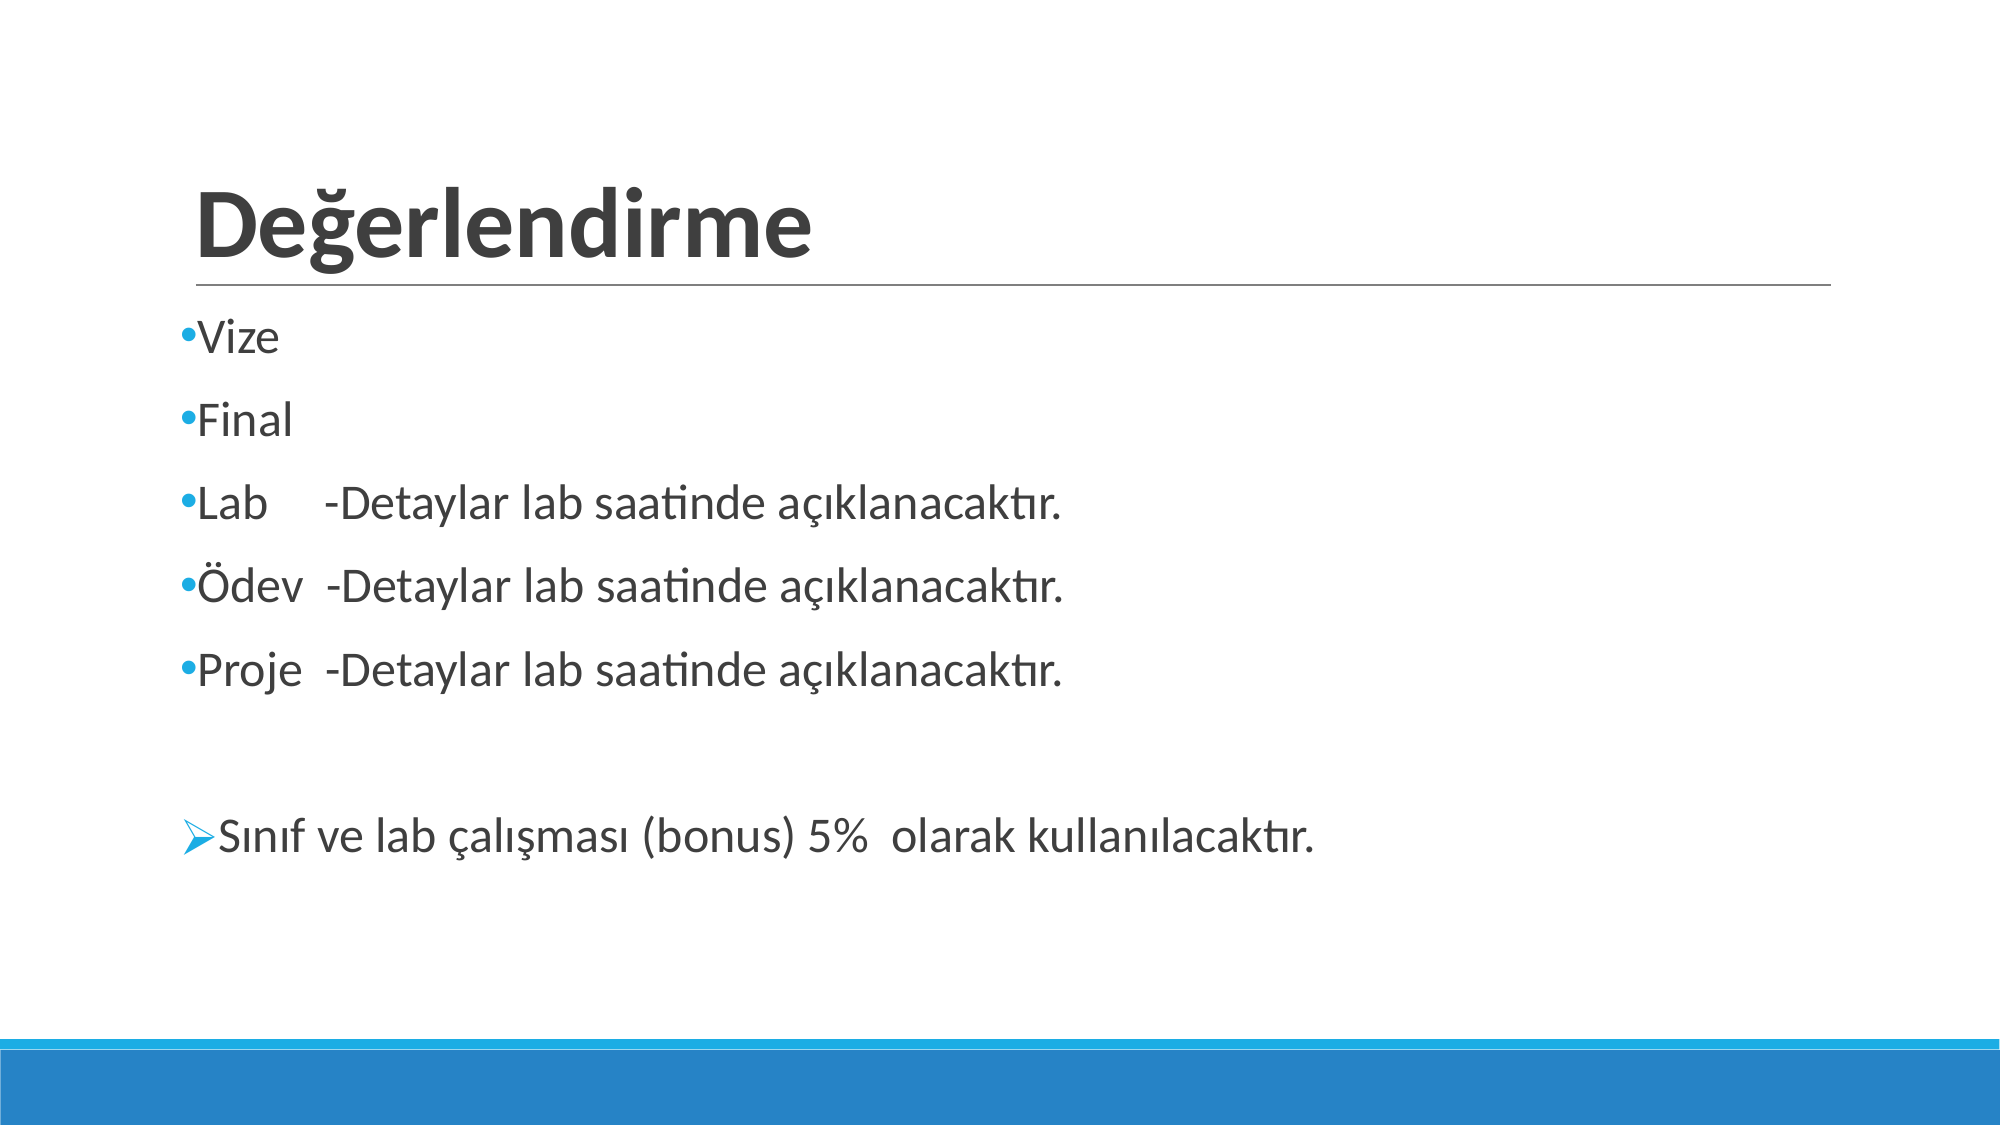

# Değerlendirme
Vize
Final
Lab     -Detaylar lab saatinde açıklanacaktır.
Ödev  -Detaylar lab saatinde açıklanacaktır.
Proje  -Detaylar lab saatinde açıklanacaktır.

Sınıf ve lab çalışması (bonus) 5%  olarak kullanılacaktır.